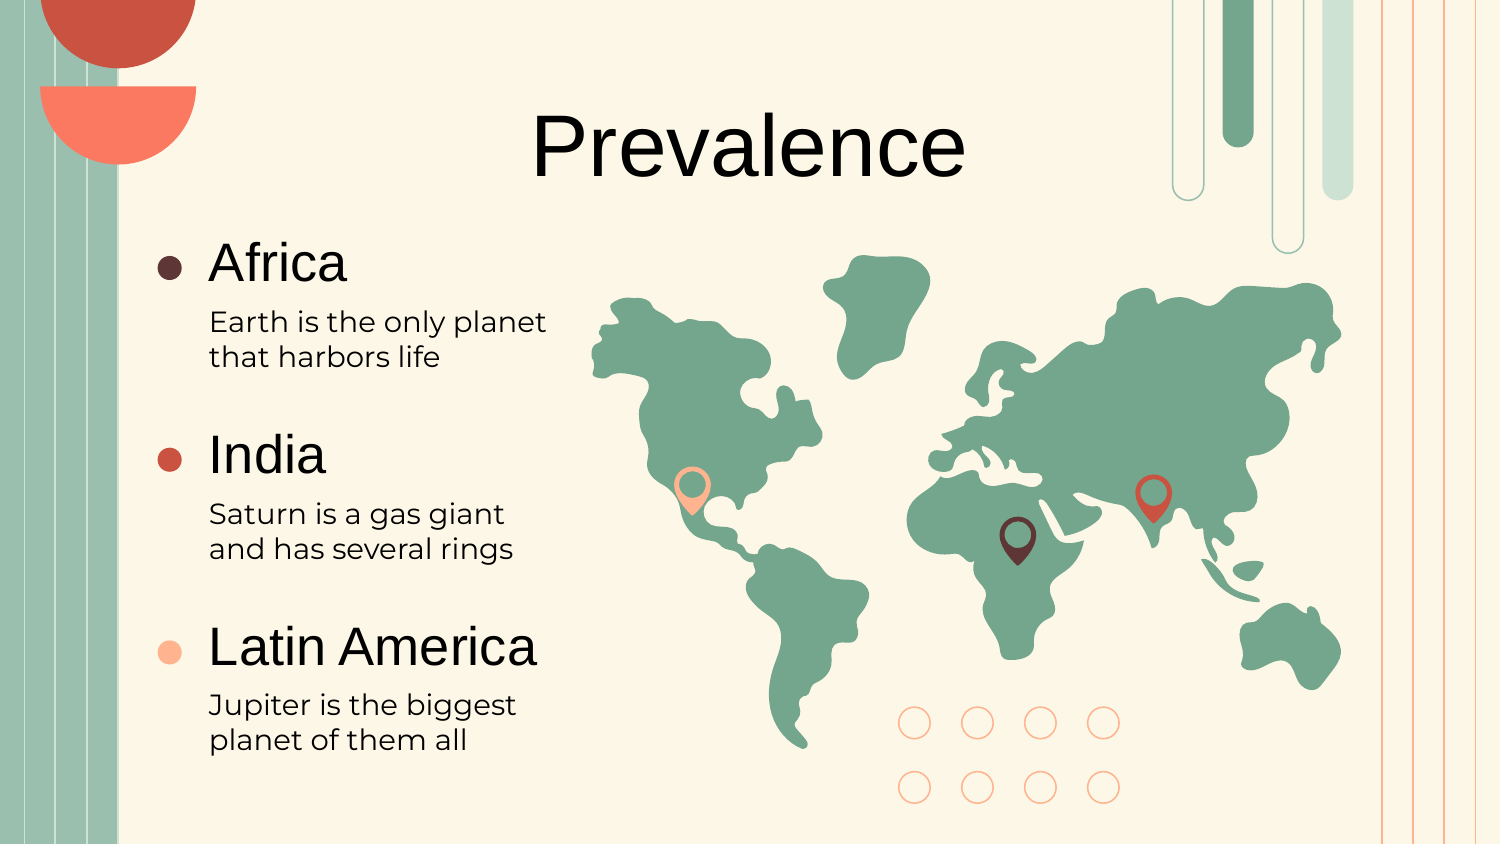

# Prevalence
Africa

Earth is the only planet that harbors life
India

Saturn is a gas giant and has several rings

Latin America

Jupiter is the biggest planet of them all